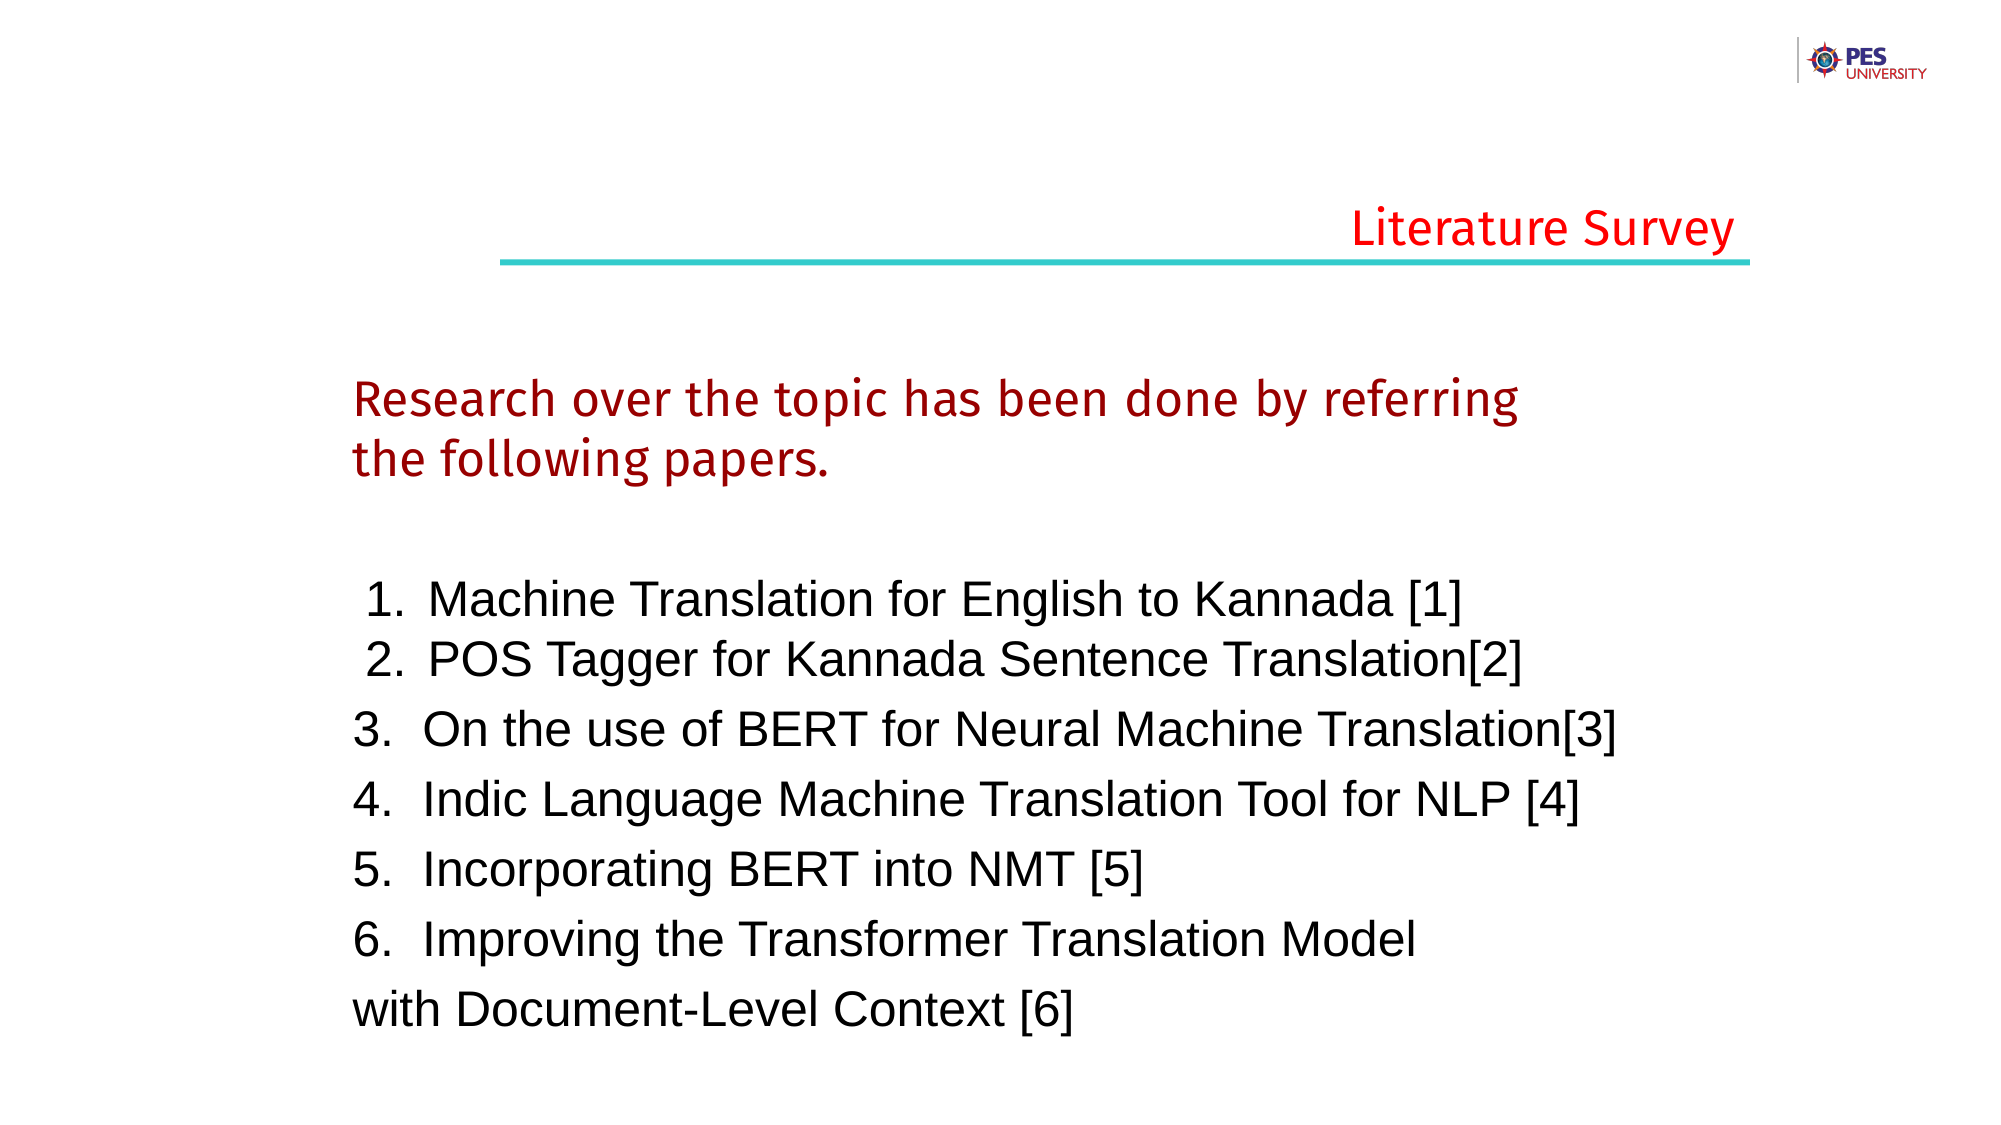

Literature Survey

Research over the topic has been done by referring          the following papers.

Machine Translation for English to Kannada [1]
POS Tagger for Kannada Sentence Translation[2]
3.  On the use of BERT for Neural Machine Translation[3]
4.  Indic Language Machine Translation Tool for NLP [4]
5.  Incorporating BERT into NMT [5]
6.  Improving the Transformer Translation Model
with Document-Level Context [6]